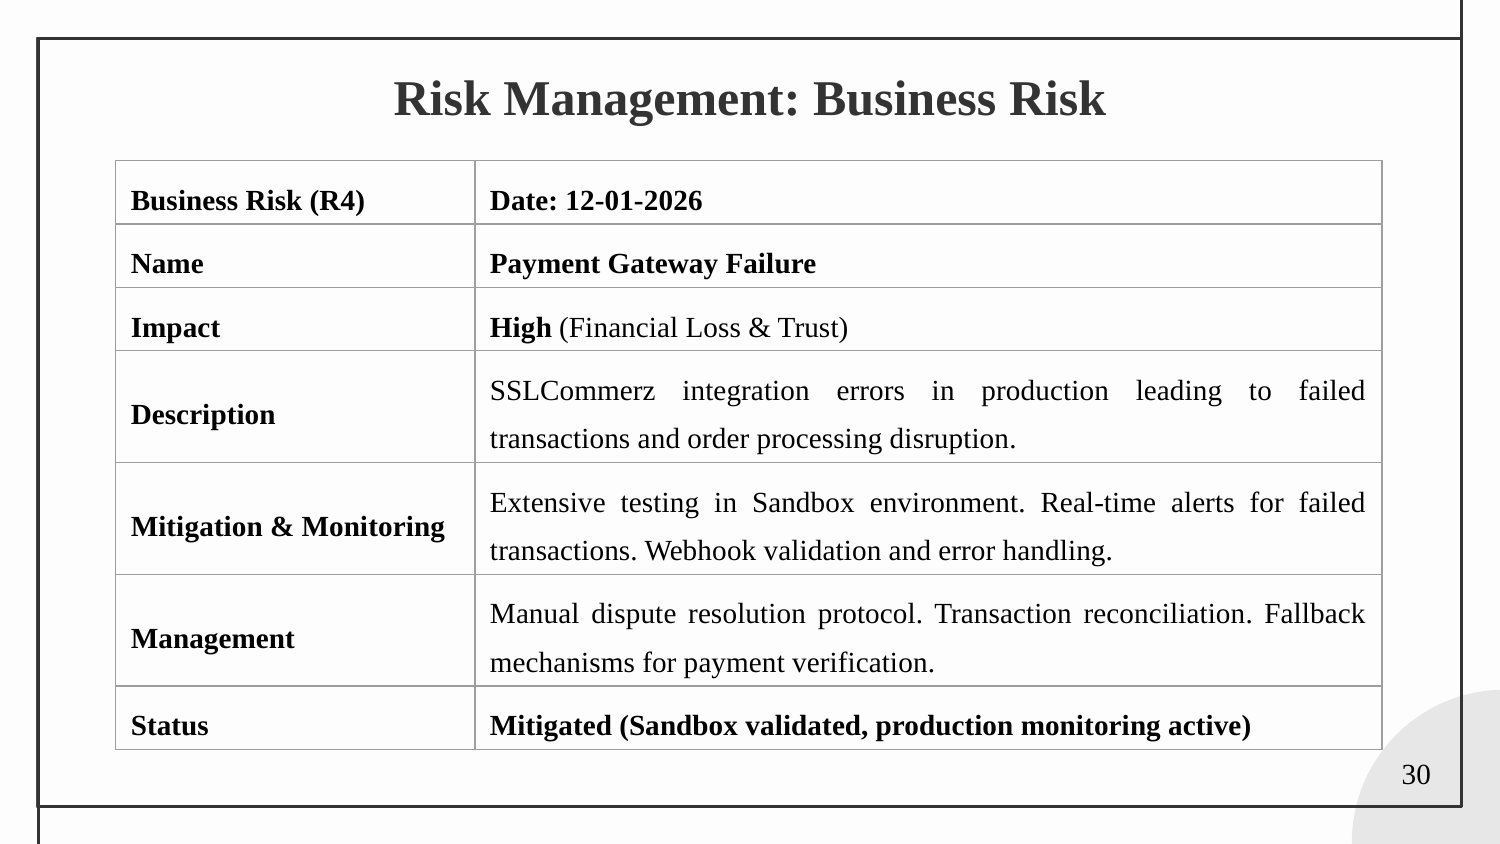

# Risk Management: Business Risk
| Business Risk (R4) | Date: 12-01-2026 |
| --- | --- |
| Name | Payment Gateway Failure |
| Impact | High (Financial Loss & Trust) |
| Description | SSLCommerz integration errors in production leading to failed transactions and order processing disruption. |
| Mitigation & Monitoring | Extensive testing in Sandbox environment. Real-time alerts for failed transactions. Webhook validation and error handling. |
| Management | Manual dispute resolution protocol. Transaction reconciliation. Fallback mechanisms for payment verification. |
| Status | Mitigated (Sandbox validated, production monitoring active) |
30